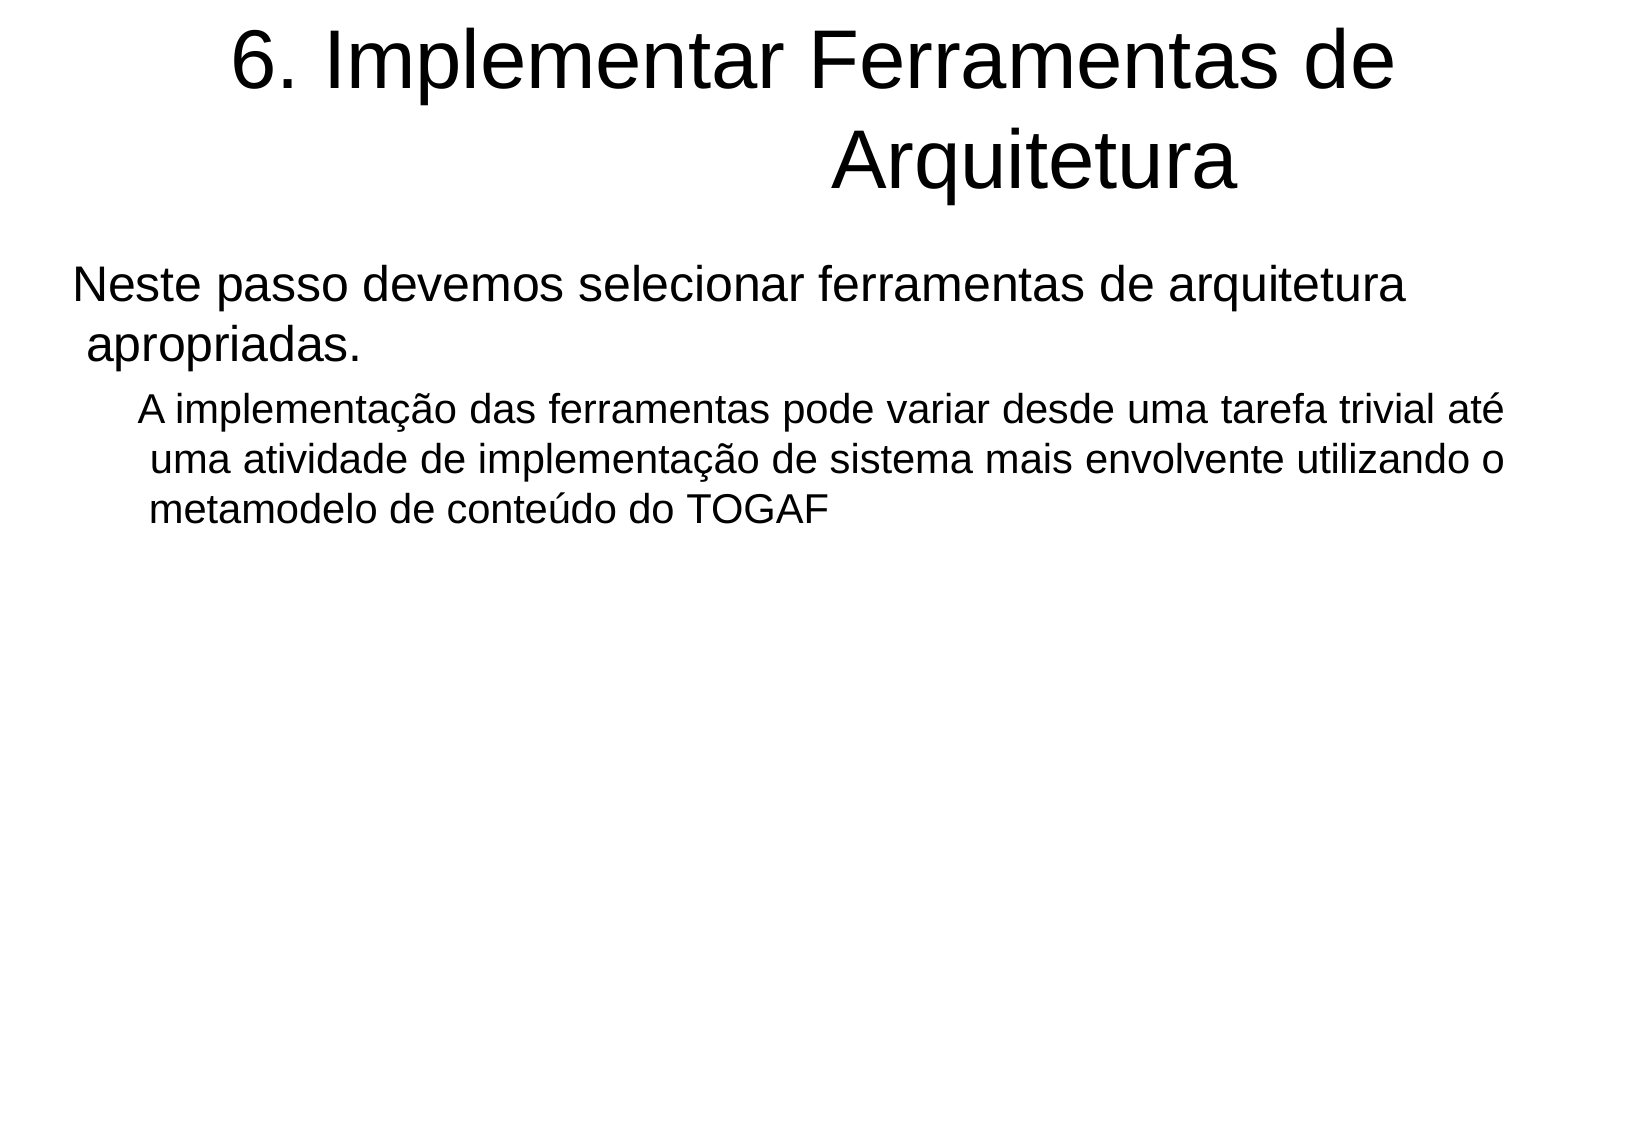

# 6. Implementar Ferramentas de
Arquitetura
Neste passo devemos selecionar ferramentas de arquitetura  apropriadas.
A implementação das ferramentas pode variar desde uma tarefa trivial até  uma atividade de implementação de sistema mais envolvente utilizando o  metamodelo de conteúdo do TOGAF